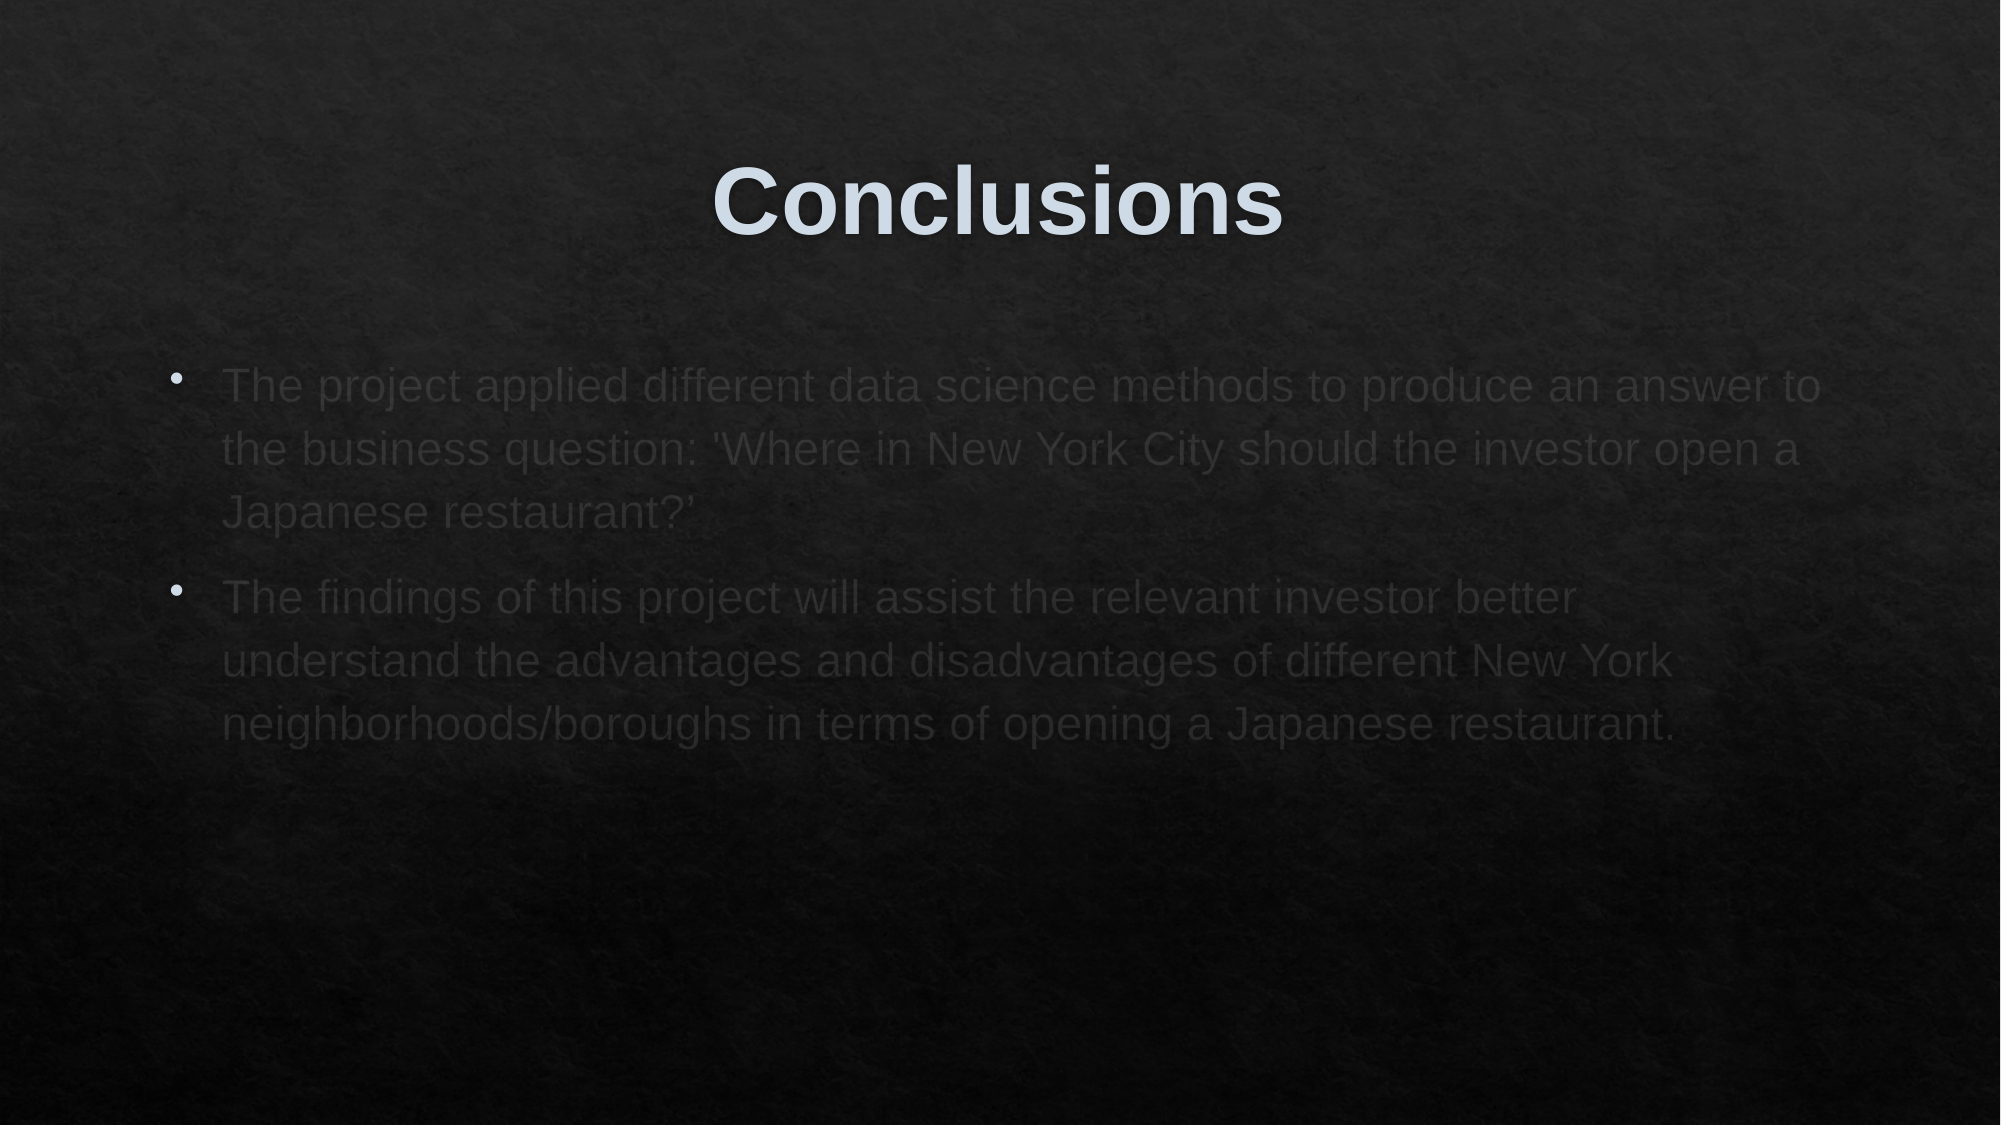

# Conclusions
The project applied different data science methods to produce an answer to the business question: 'Where in New York City should the investor open a Japanese restaurant?’
The findings of this project will assist the relevant investor better understand the advantages and disadvantages of different New York neighborhoods/boroughs in terms of opening a Japanese restaurant.